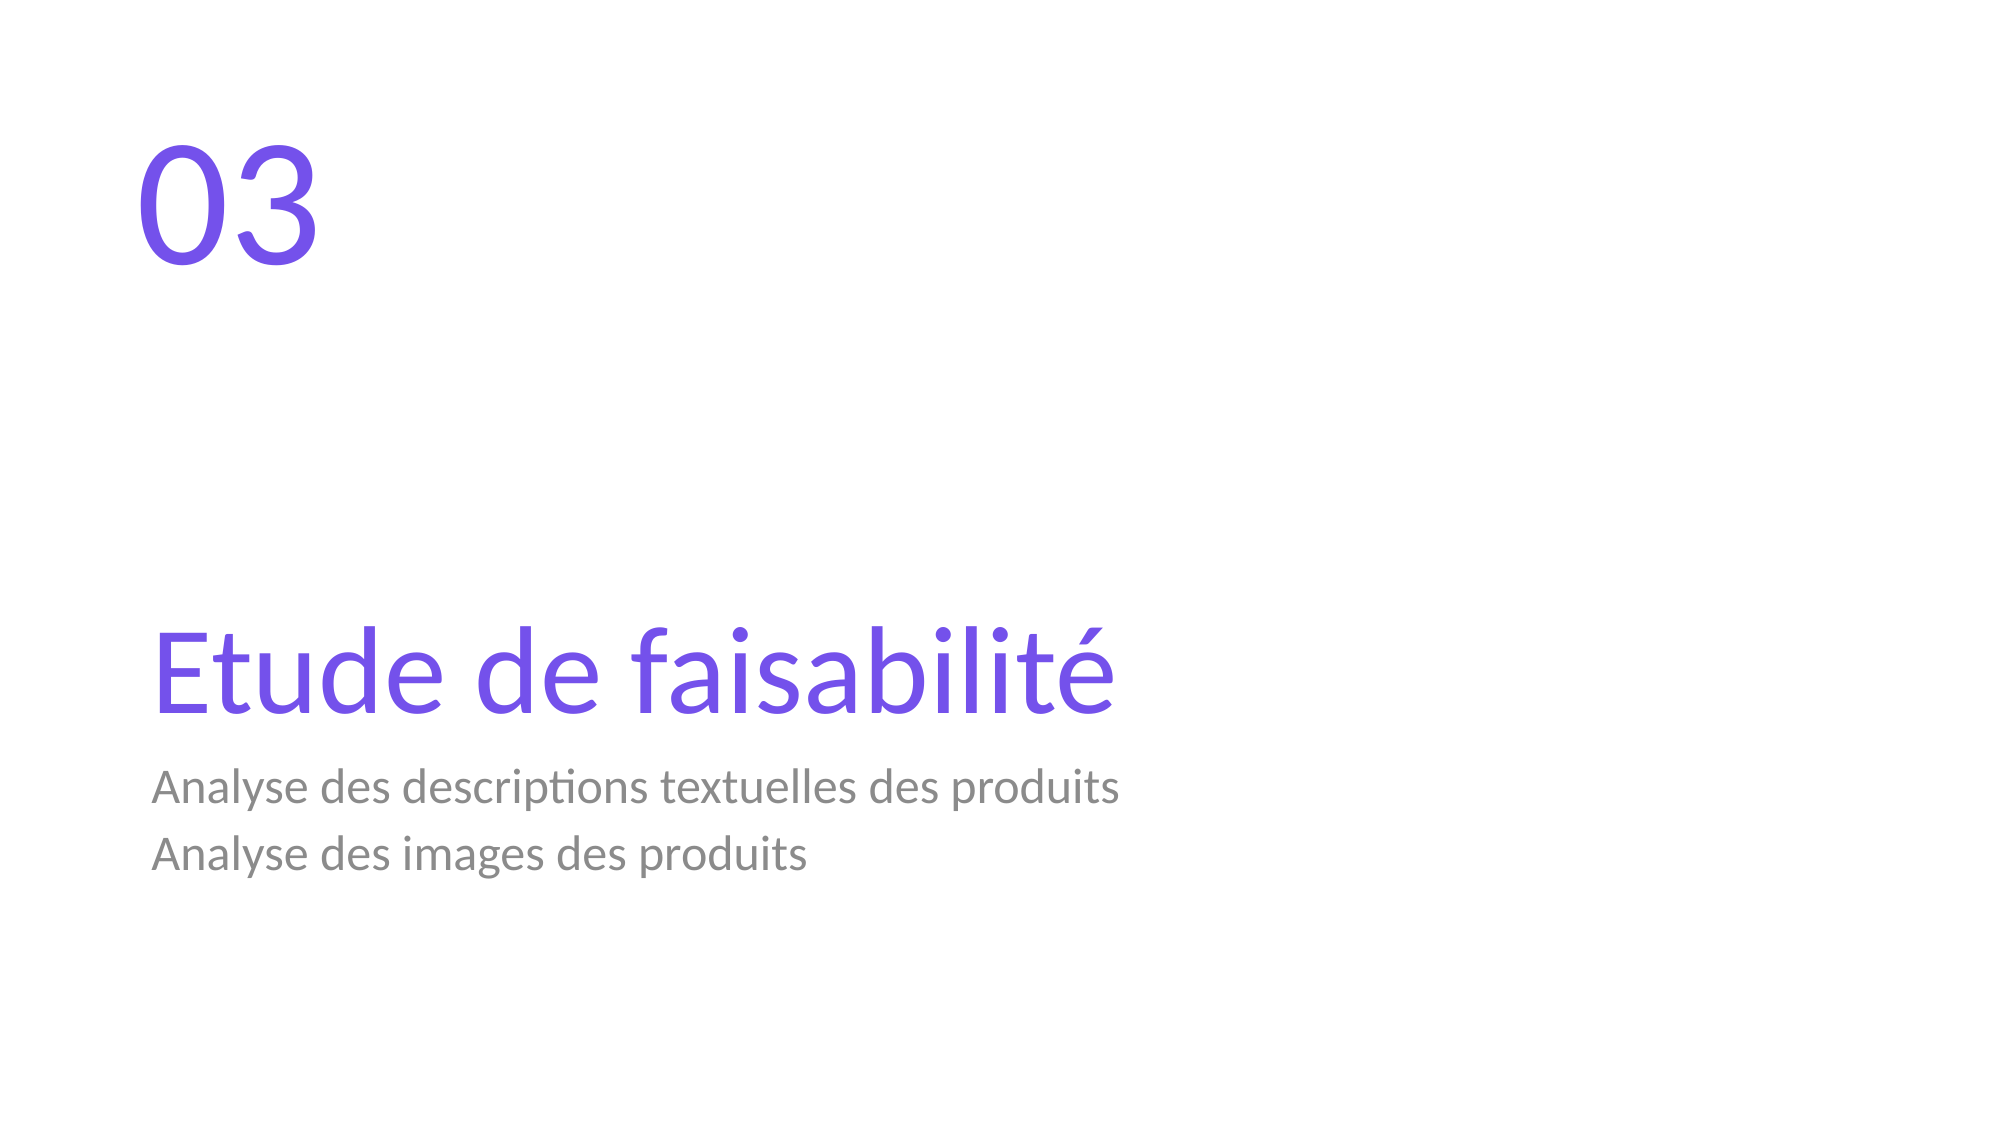

03
# Etude de faisabilité
Analyse des descriptions textuelles des produits
Analyse des images des produits